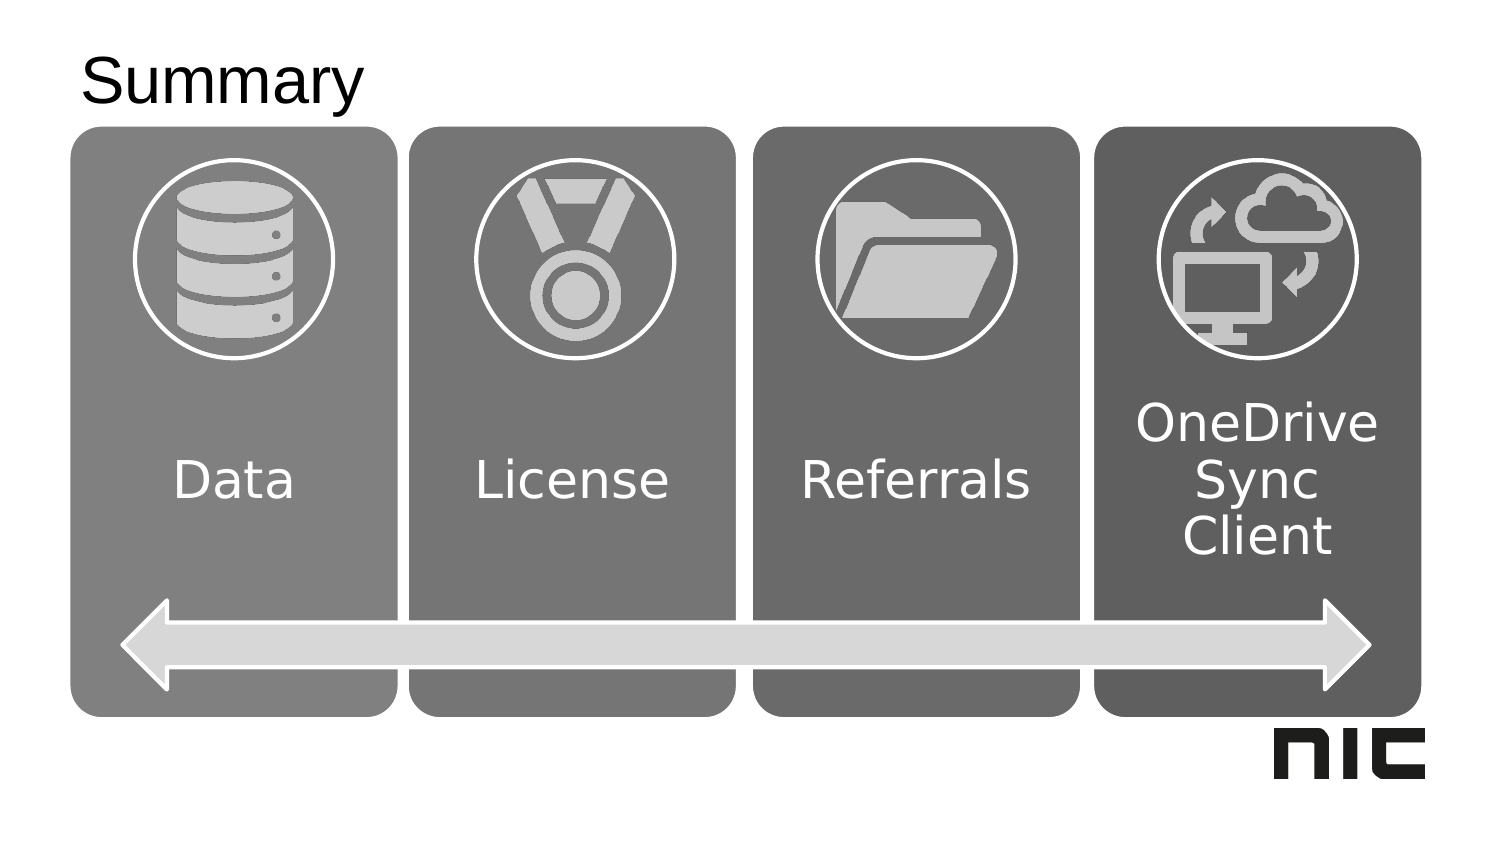

# Summary
Data
License
Referrals
OneDrive Sync Client